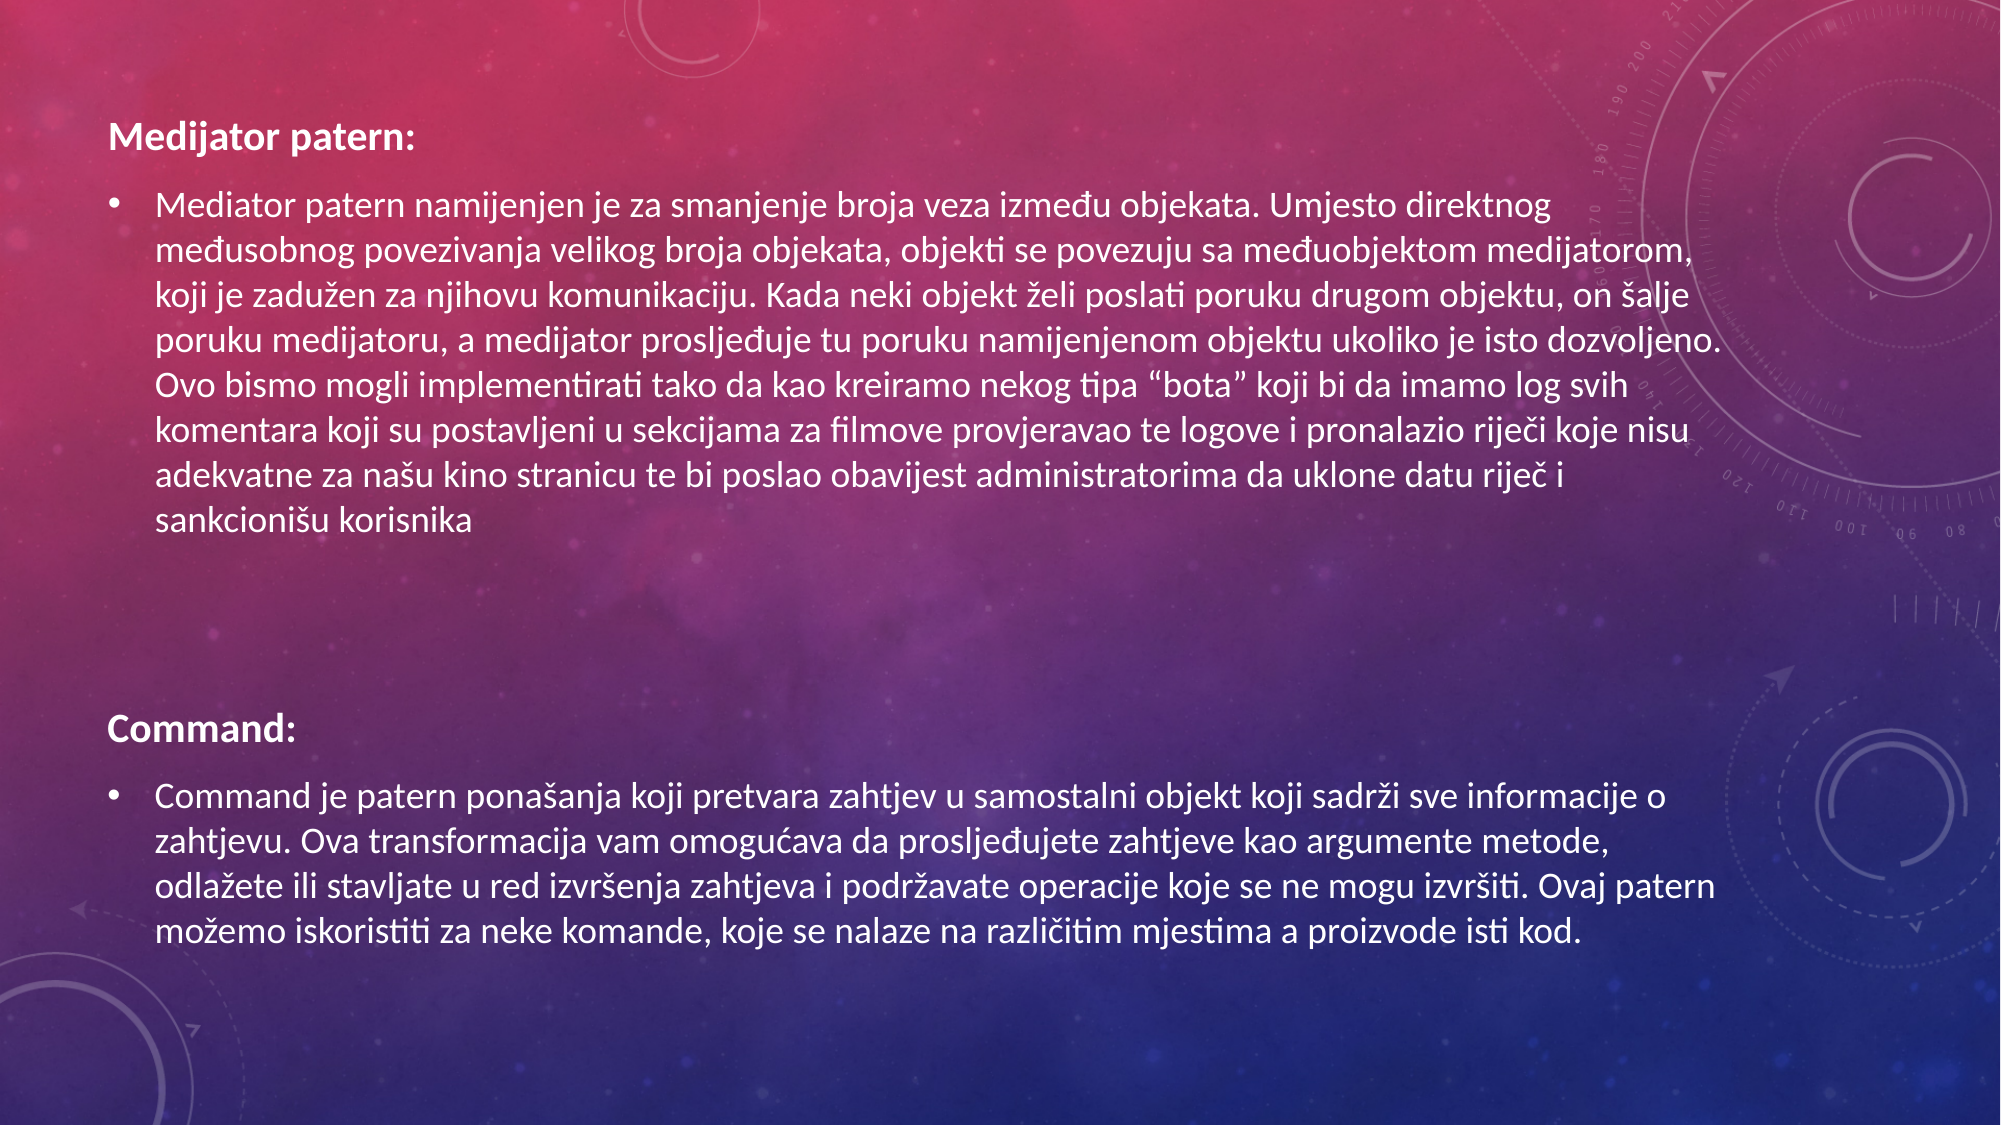

Medijator patern:
Mediator patern namijenjen je za smanjenje broja veza između objekata. Umjesto direktnog međusobnog povezivanja velikog broja objekata, objekti se povezuju sa međuobjektom medijatorom, koji je zadužen za njihovu komunikaciju. Kada neki objekt želi poslati poruku drugom objektu, on šalje poruku medijatoru, a medijator prosljeđuje tu poruku namijenjenom objektu ukoliko je isto dozvoljeno. Ovo bismo mogli implementirati tako da kao kreiramo nekog tipa “bota” koji bi da imamo log svih komentara koji su postavljeni u sekcijama za filmove provjeravao te logove i pronalazio riječi koje nisu adekvatne za našu kino stranicu te bi poslao obavijest administratorima da uklone datu riječ i sankcionišu korisnika
Command:
Command je patern ponašanja koji pretvara zahtjev u samostalni objekt koji sadrži sve informacije o zahtjevu. Ova transformacija vam omogućava da prosljeđujete zahtjeve kao argumente metode, odlažete ili stavljate u red izvršenja zahtjeva i podržavate operacije koje se ne mogu izvršiti. Ovaj patern možemo iskoristiti za neke komande, koje se nalaze na različitim mjestima a proizvode isti kod.